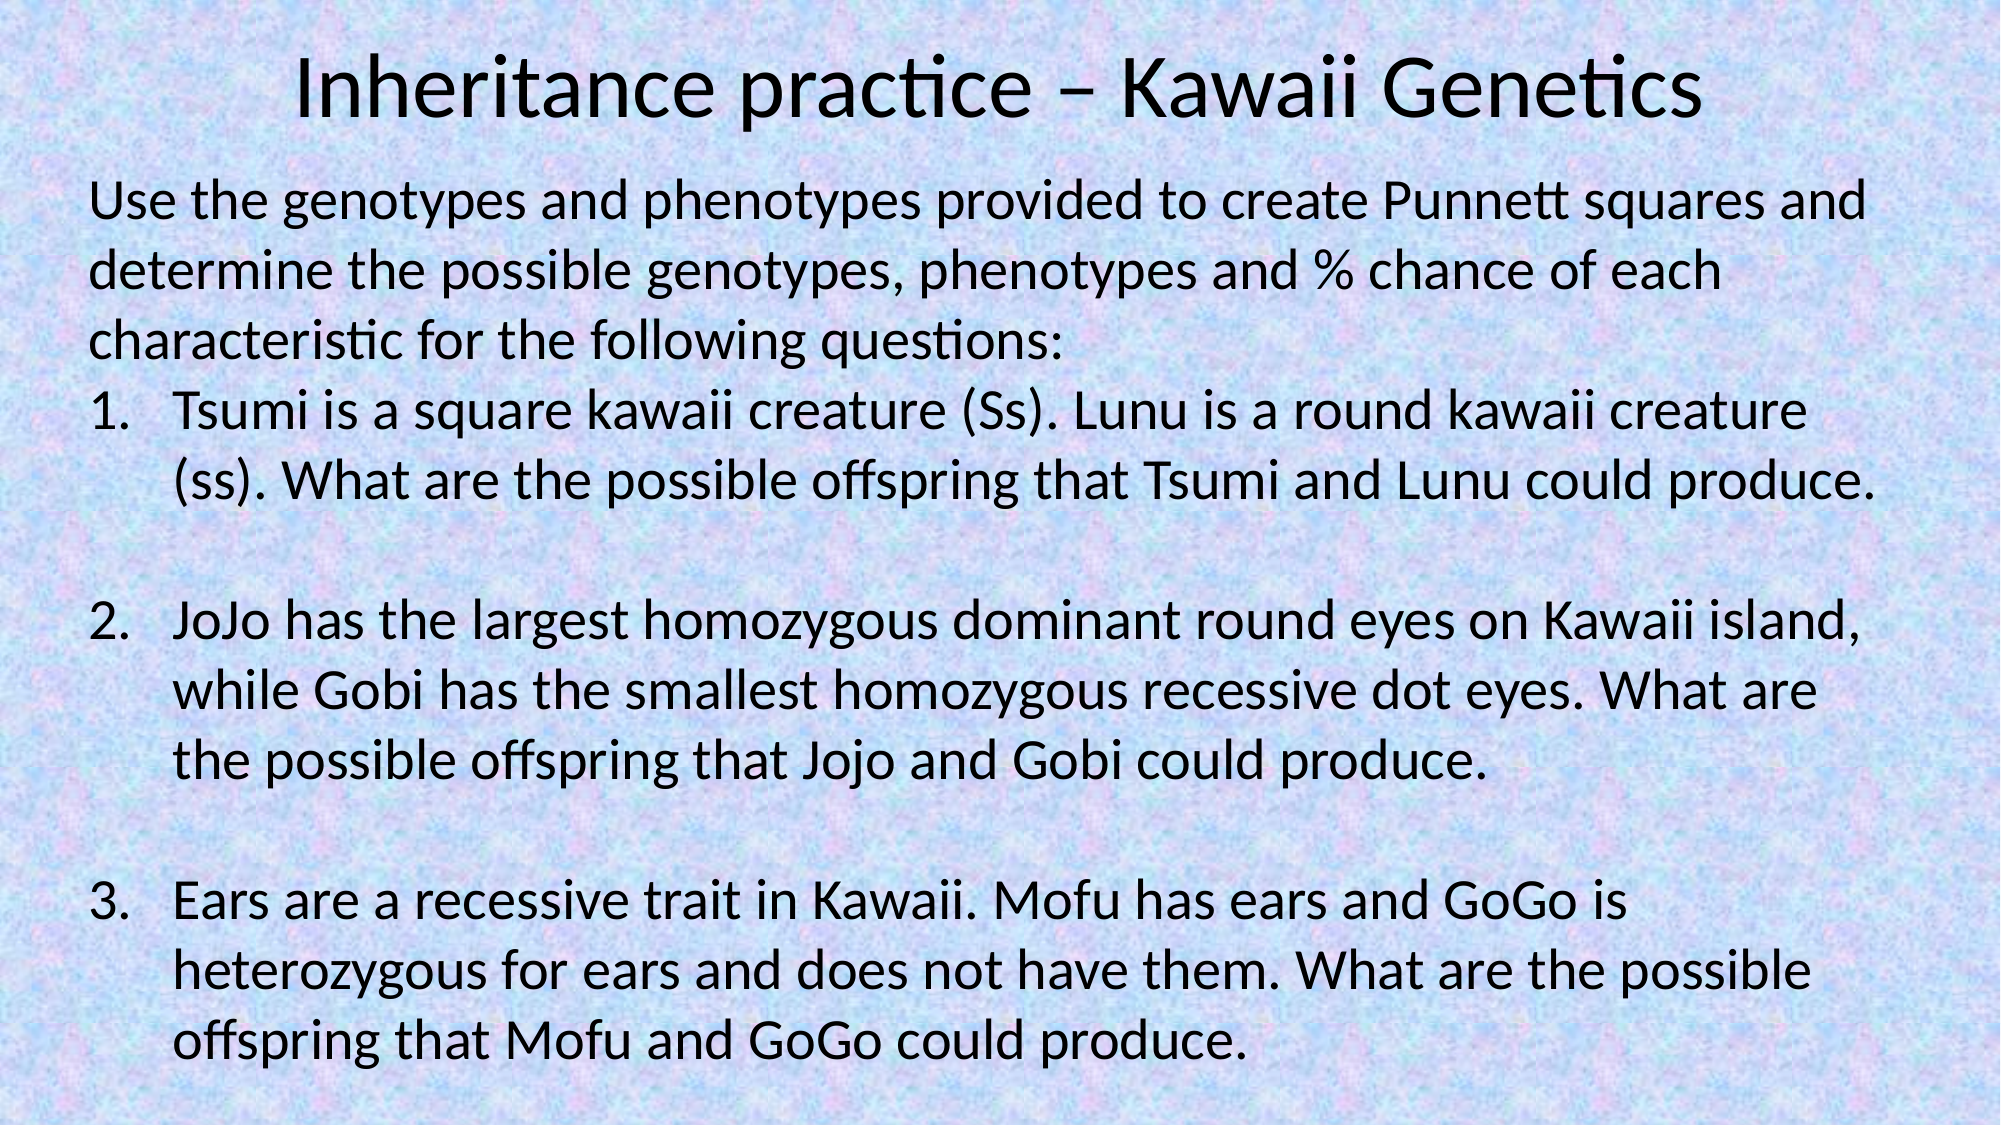

# Inheritance practice – Kawaii Genetics
Use the genotypes and phenotypes provided to create Punnett squares and determine the possible genotypes, phenotypes and % chance of each characteristic for the following questions:
Tsumi is a square kawaii creature (Ss). Lunu is a round kawaii creature (ss). What are the possible offspring that Tsumi and Lunu could produce.

JoJo has the largest homozygous dominant round eyes on Kawaii island, while Gobi has the smallest homozygous recessive dot eyes. What are  the possible offspring that Jojo and Gobi could produce.

Ears are a recessive trait in Kawaii. Mofu has ears and GoGo is heterozygous for ears and does not have them. What are the possible offspring that Mofu and GoGo could produce.